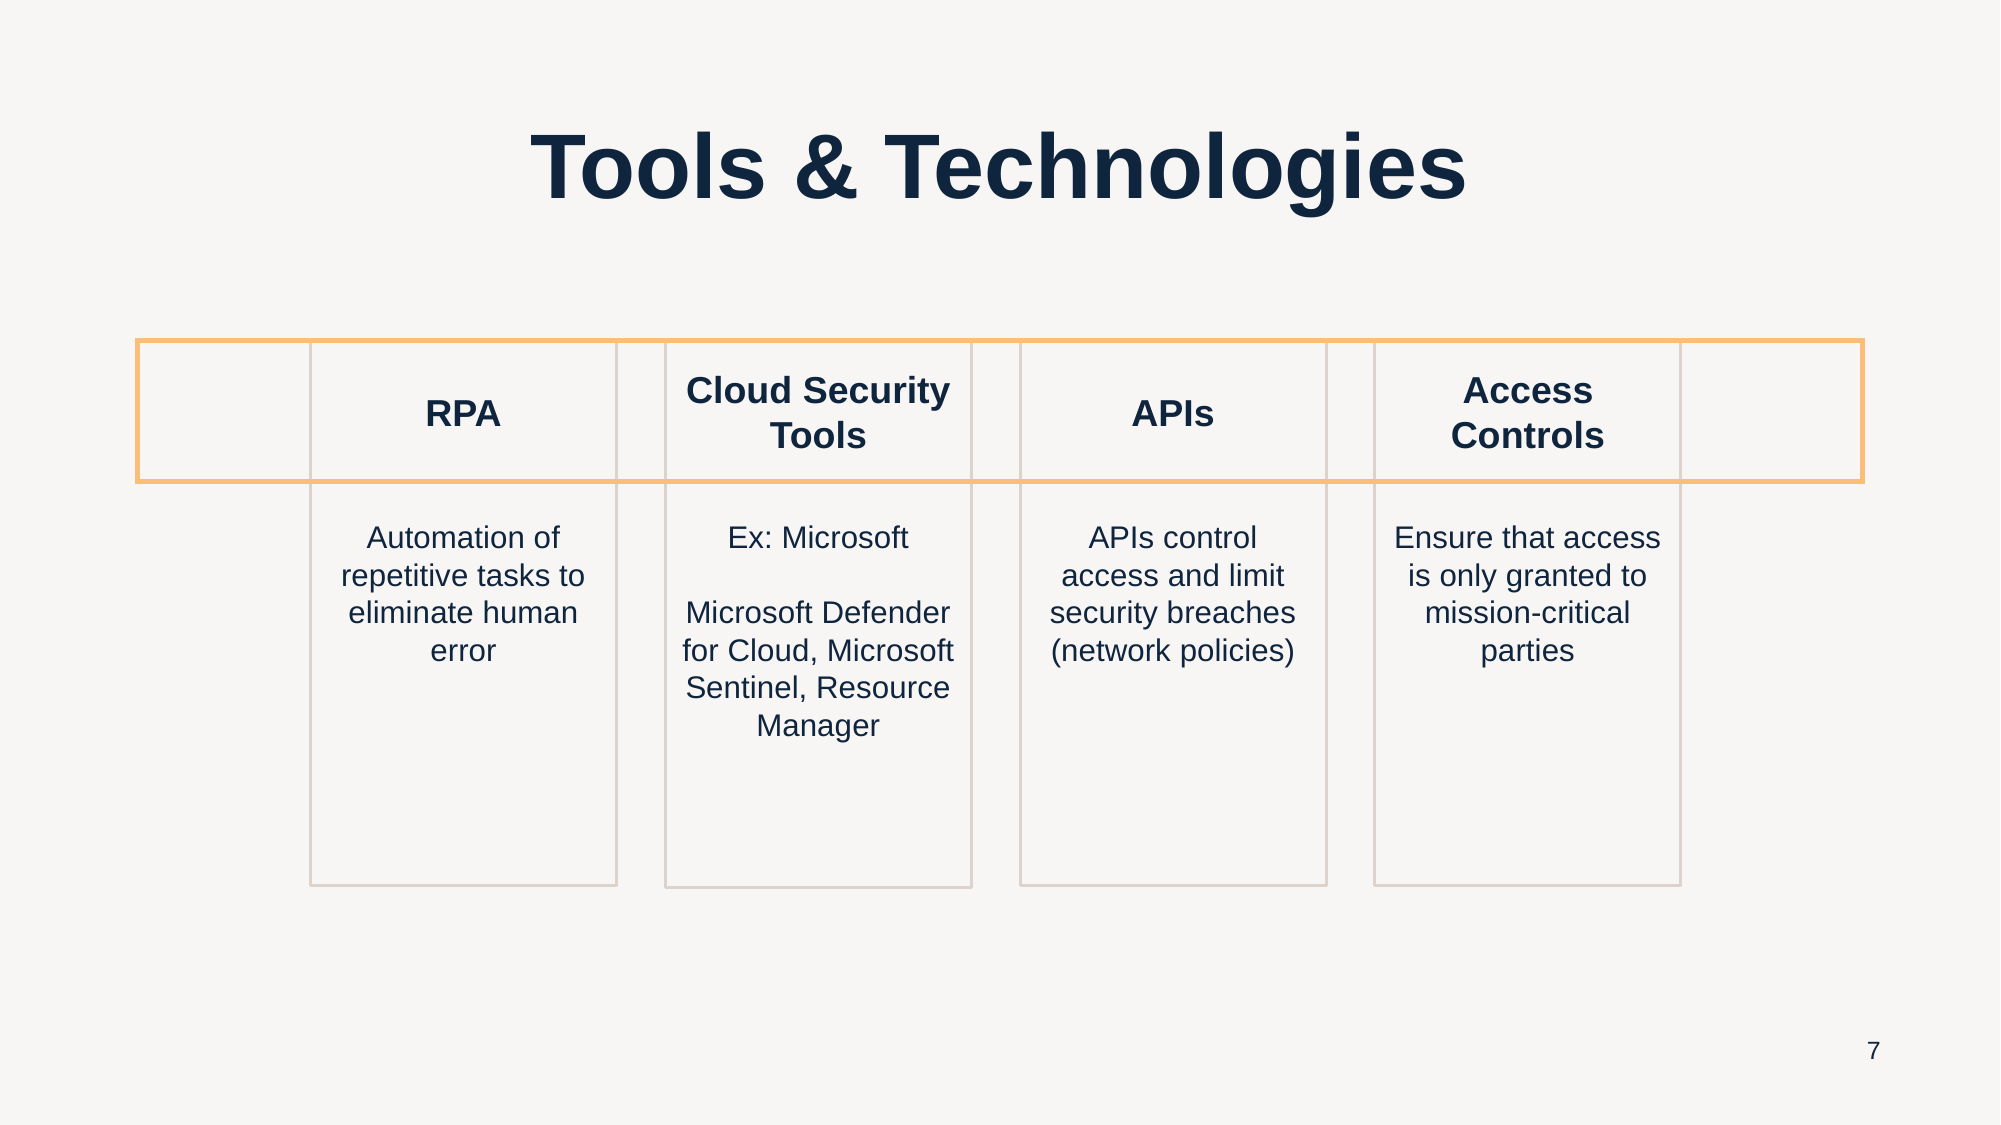

# Tools & Technologies
RPA
Cloud Security Tools
APIs
Access Controls

Automation of repetitive tasks to eliminate human error
Ex: Microsoft

Microsoft Defender for Cloud, Microsoft Sentinel, Resource Manager
APIs control access and limit security breaches (network policies)
Ensure that access is only granted to mission-critical parties
7